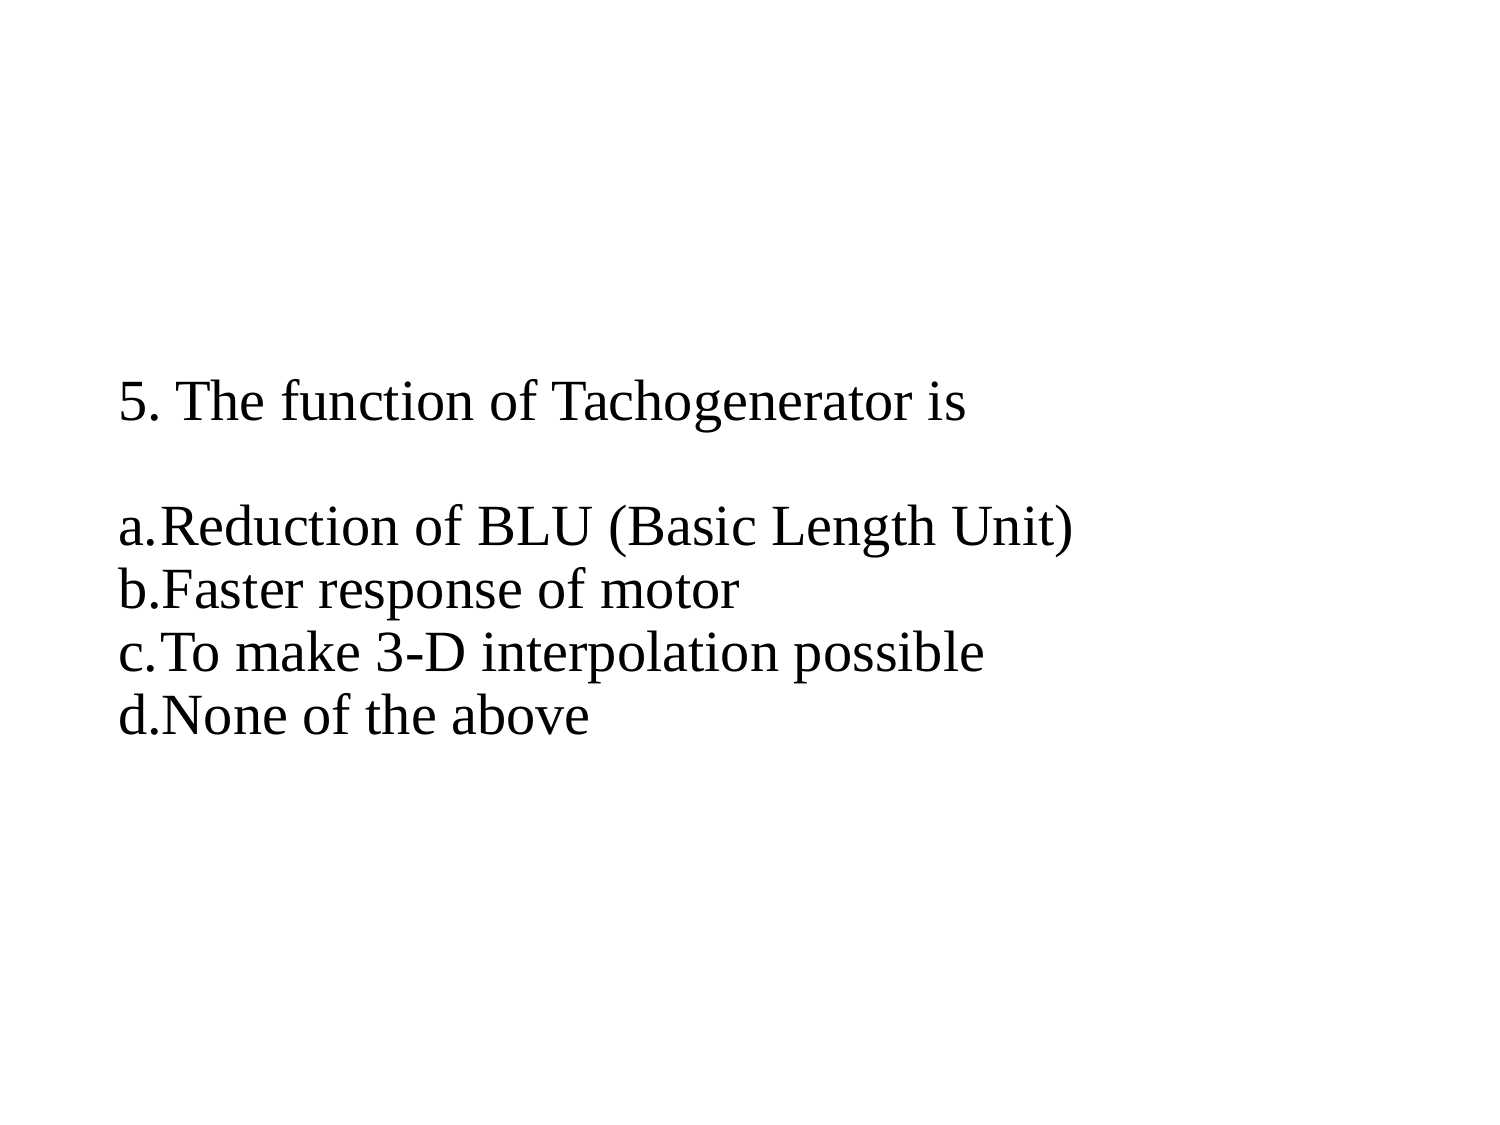

#

5. The function of Tachogenerator is

Reduction of BLU (Basic Length Unit)
Faster response of motor
To make 3-D interpolation possible
None of the above